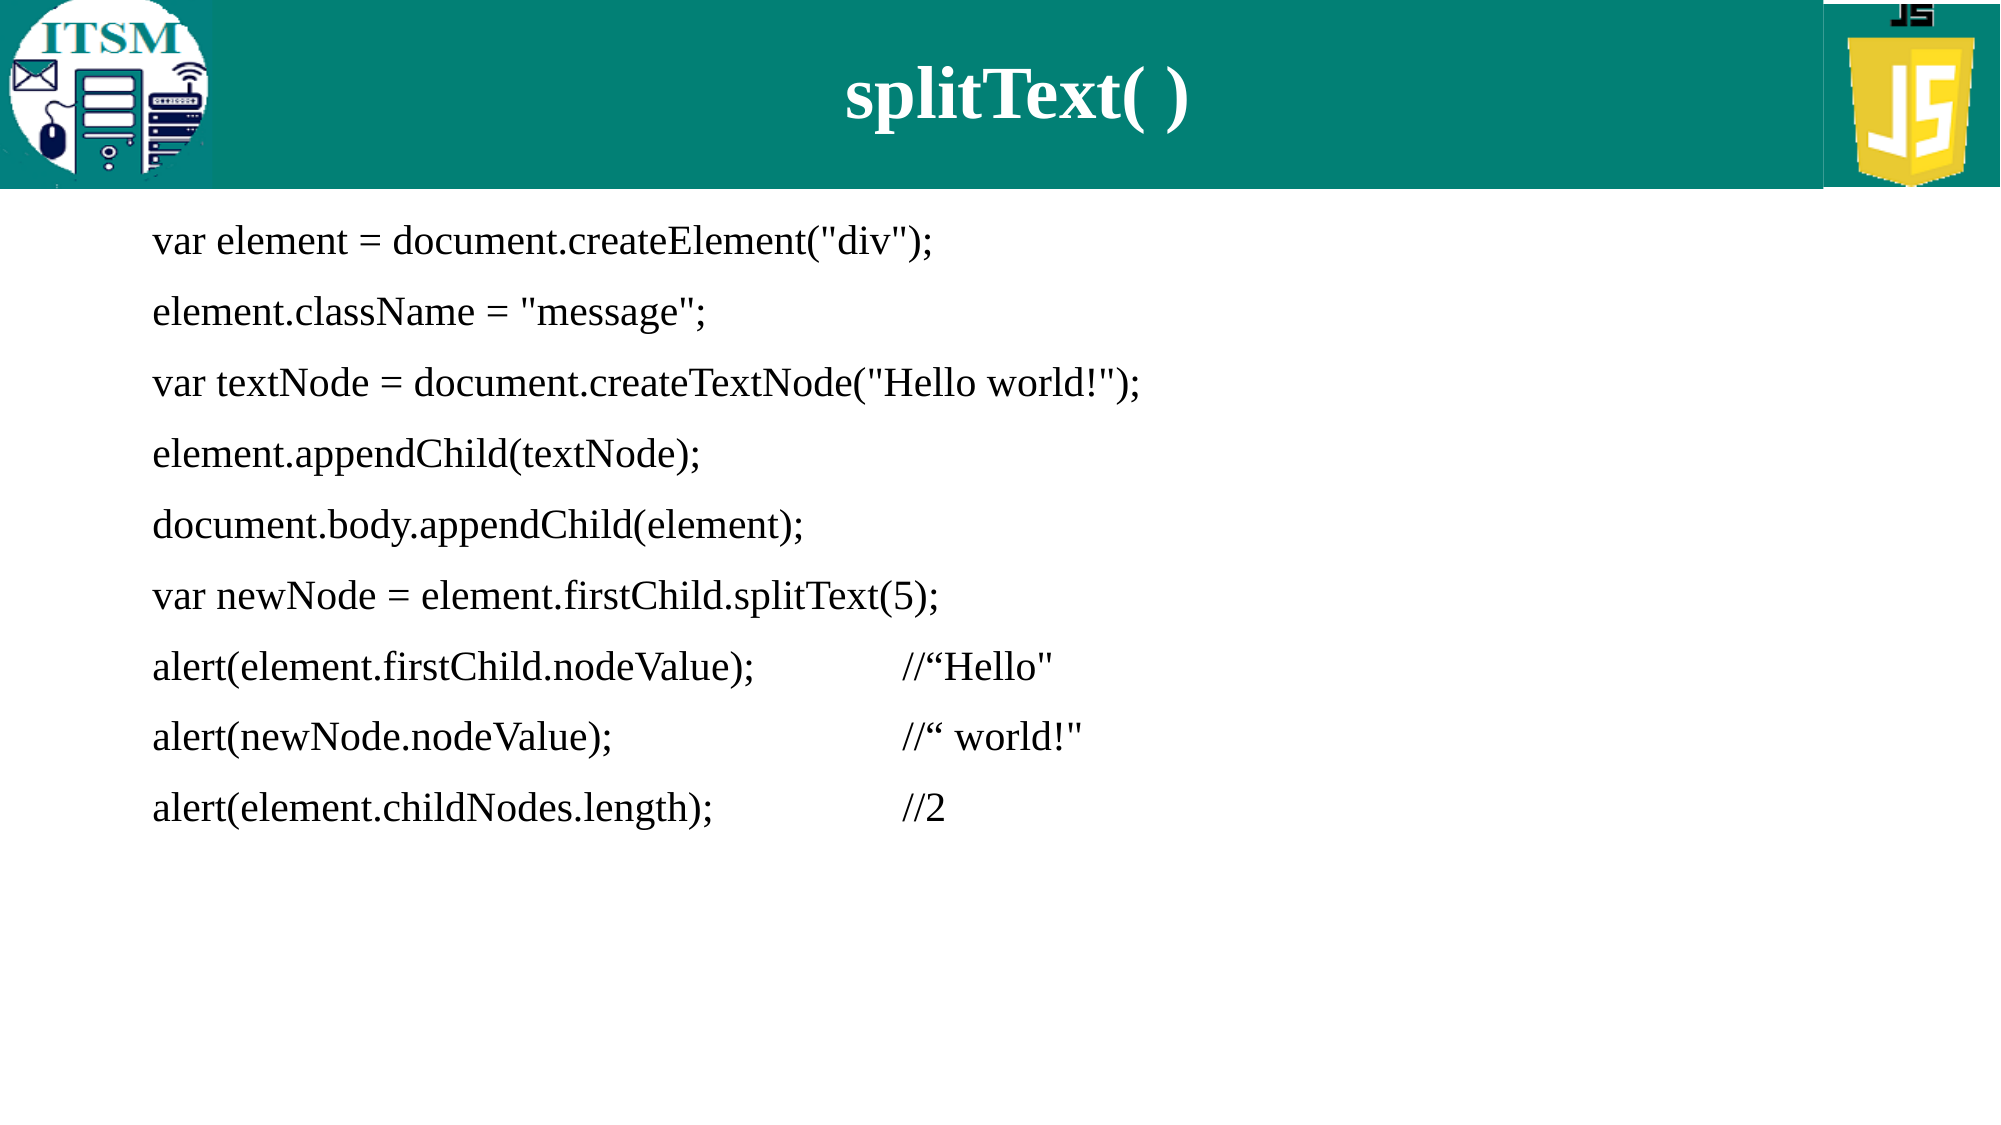

# splitText( )
var element = document.createElement("div");
element.className = "message";
var textNode = document.createTextNode("Hello world!");
element.appendChild(textNode);
document.body.appendChild(element);
var newNode = element.firstChild.splitText(5);
alert(element.firstChild.nodeValue); 	//“Hello"
alert(newNode.nodeValue); 		//“ world!"
alert(element.childNodes.length); 		//2